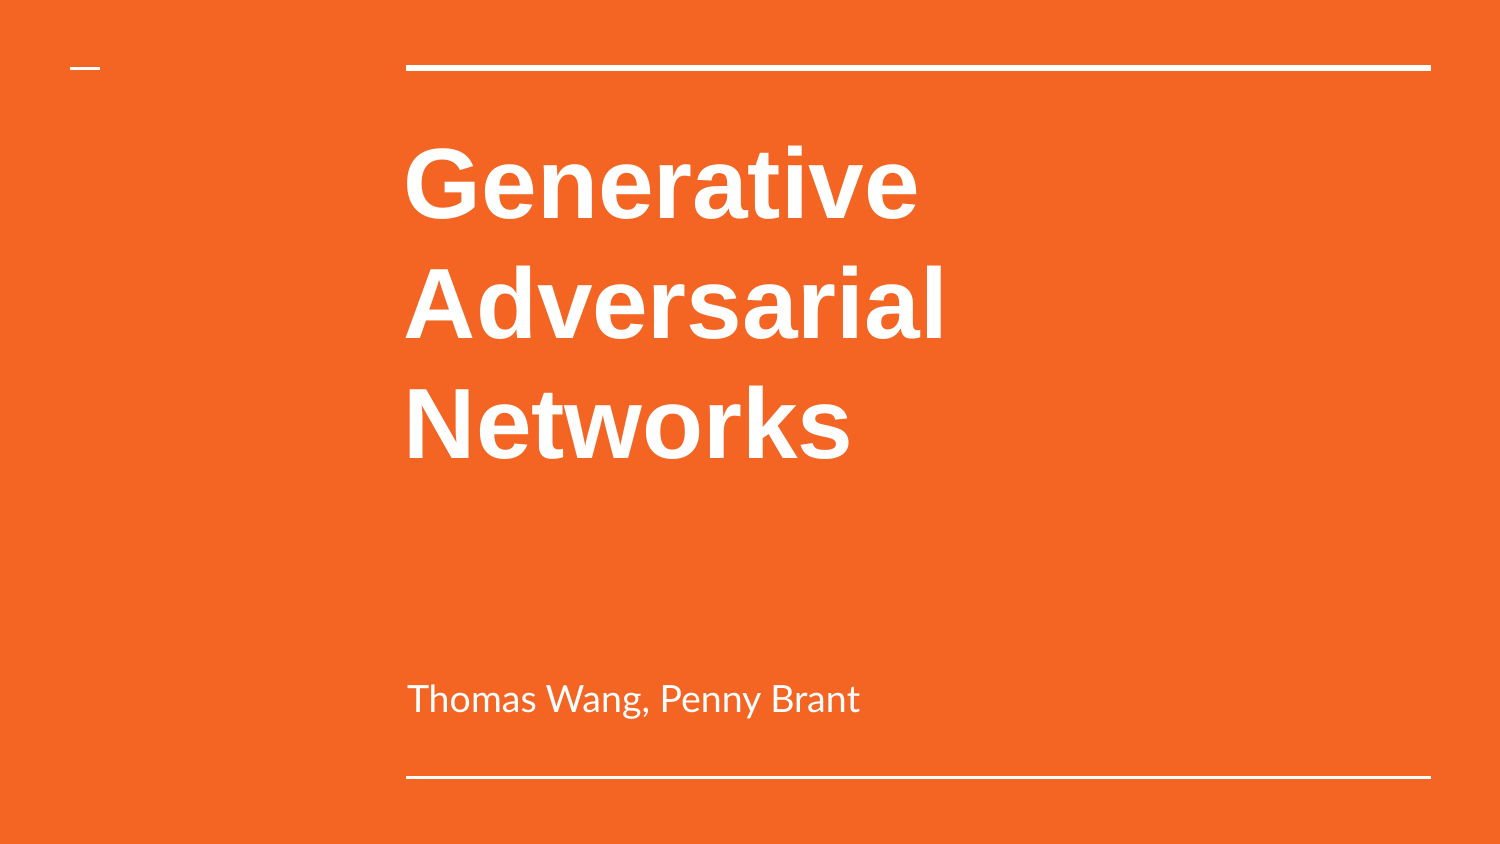

# Generative Adversarial Networks
Thomas Wang, Penny Brant